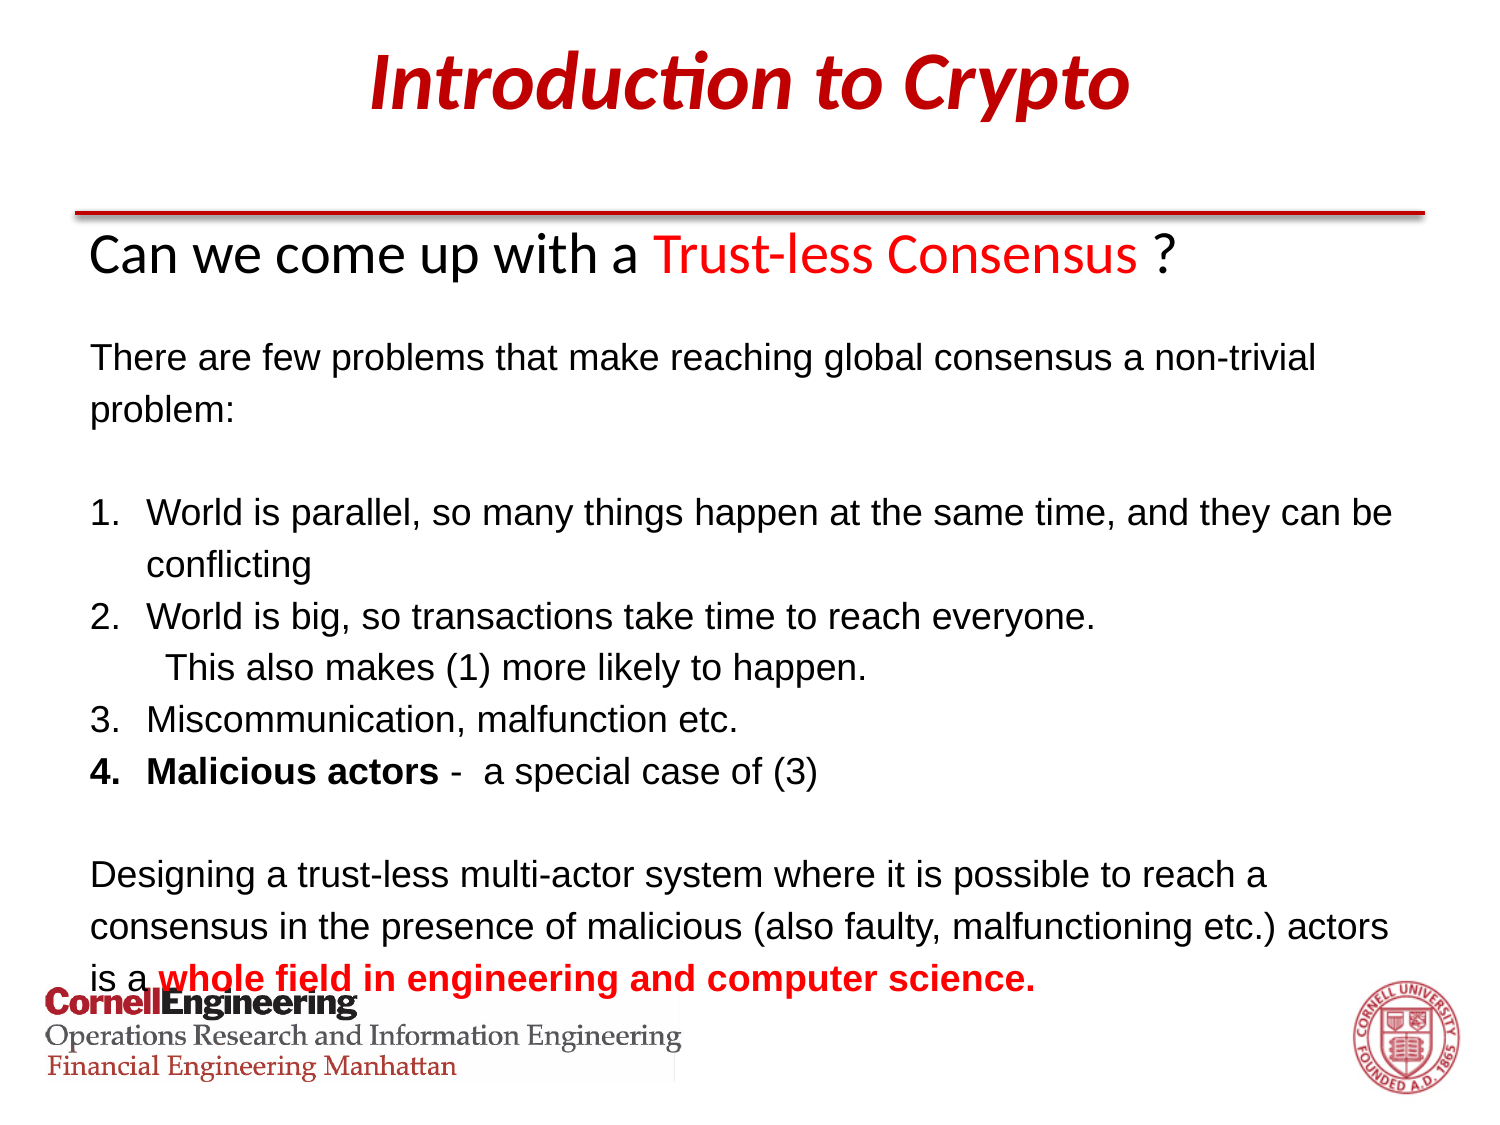

# Introduction to Crypto
Can we come up with a Trust-less Consensus ?

There are few problems that make reaching global consensus a non-trivial problem:

World is parallel, so many things happen at the same time, and they can be conflicting
World is big, so transactions take time to reach everyone.
This also makes (1) more likely to happen.
Miscommunication, malfunction etc.
Malicious actors -  a special case of (3)

Designing a trust-less multi-actor system where it is possible to reach a consensus in the presence of malicious (also faulty, malfunctioning etc.) actors is a whole field in engineering and computer science.